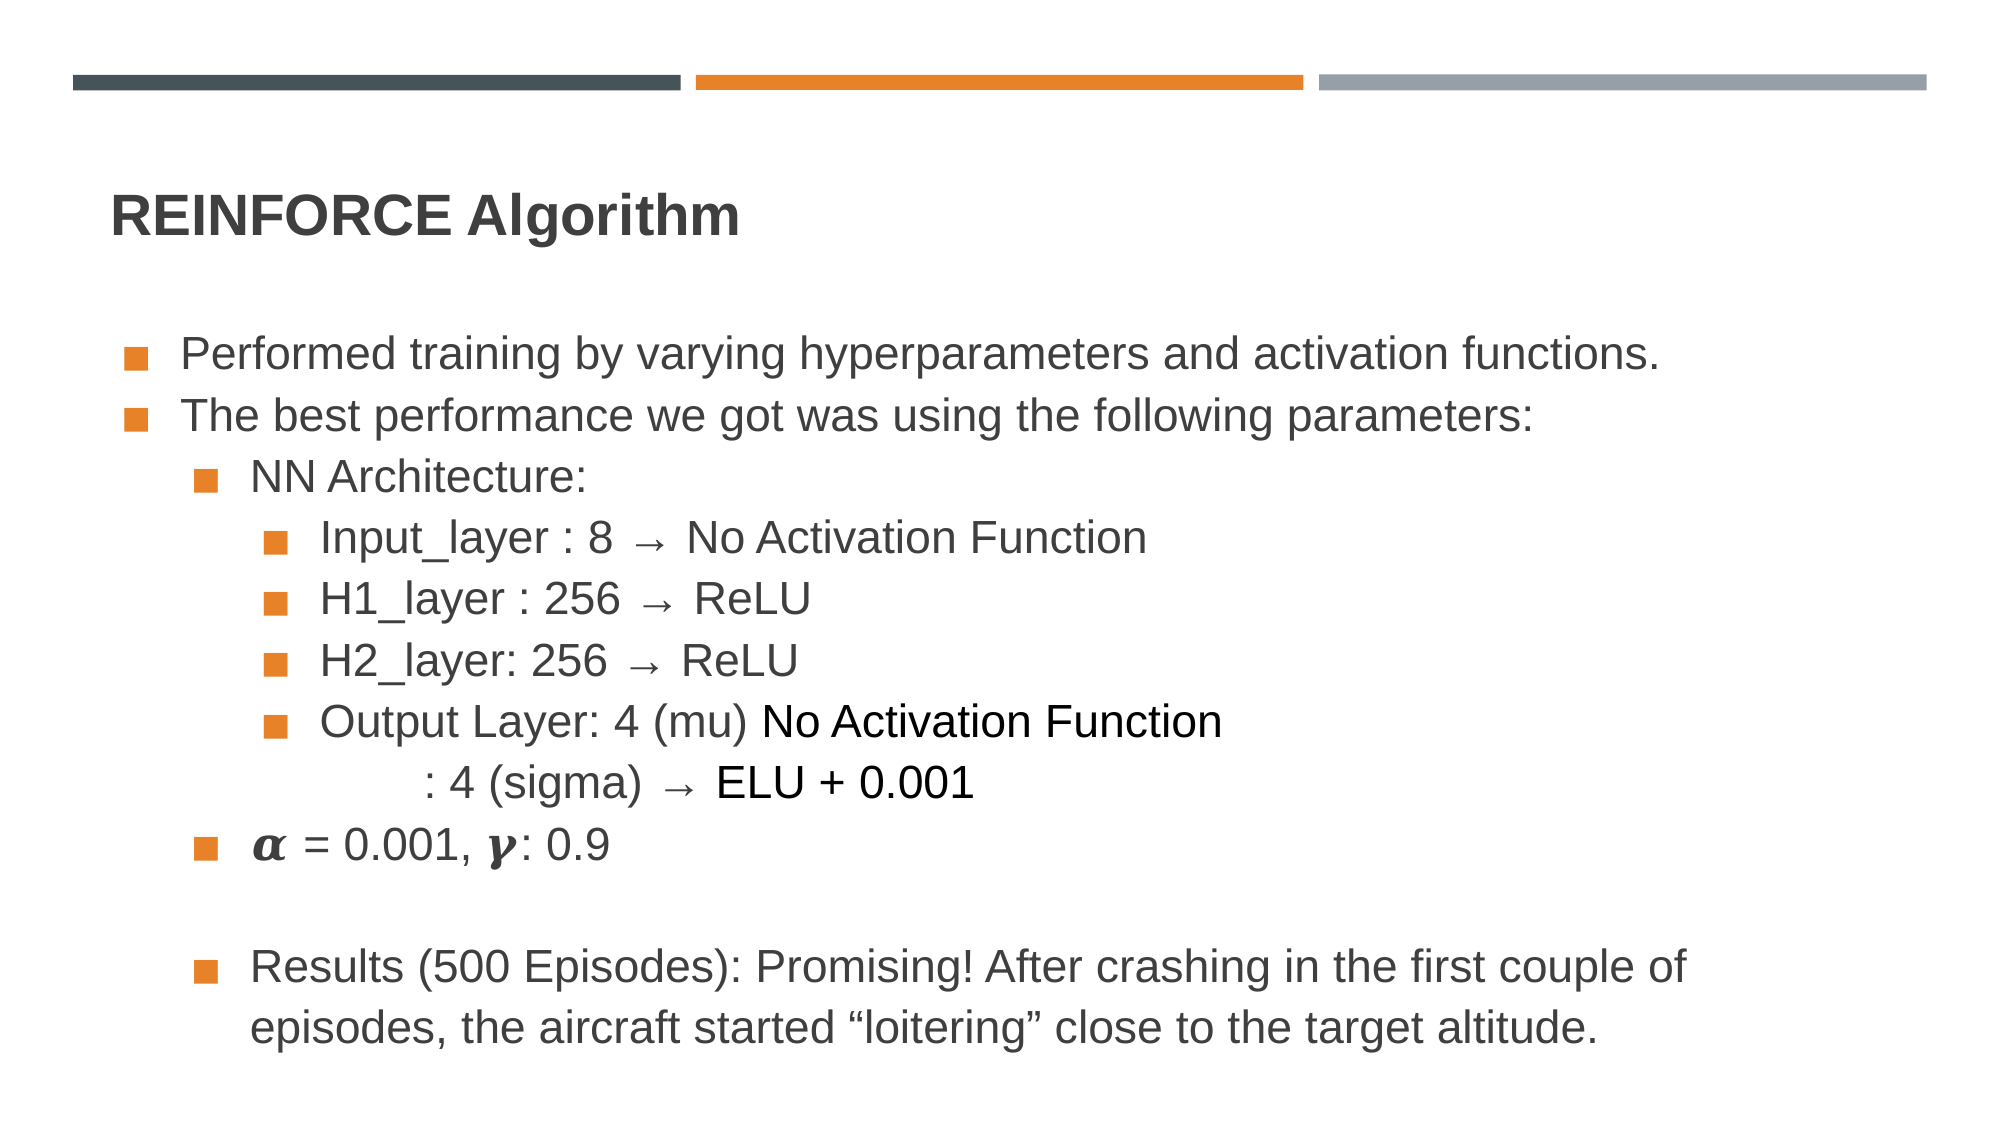

# REINFORCE Algorithm
Performed training by varying hyperparameters and activation functions.
The best performance we got was using the following parameters:
NN Architecture:
Input_layer : 8 → No Activation Function
H1_layer : 256 → ReLU
H2_layer: 256 → ReLU
Output Layer: 4 (mu) No Activation Function
		        : 4 (sigma) → ELU + 0.001
𝜶 = 0.001, 𝜸: 0.9

Results (500 Episodes): Promising! After crashing in the first couple of episodes, the aircraft started “loitering” close to the target altitude.